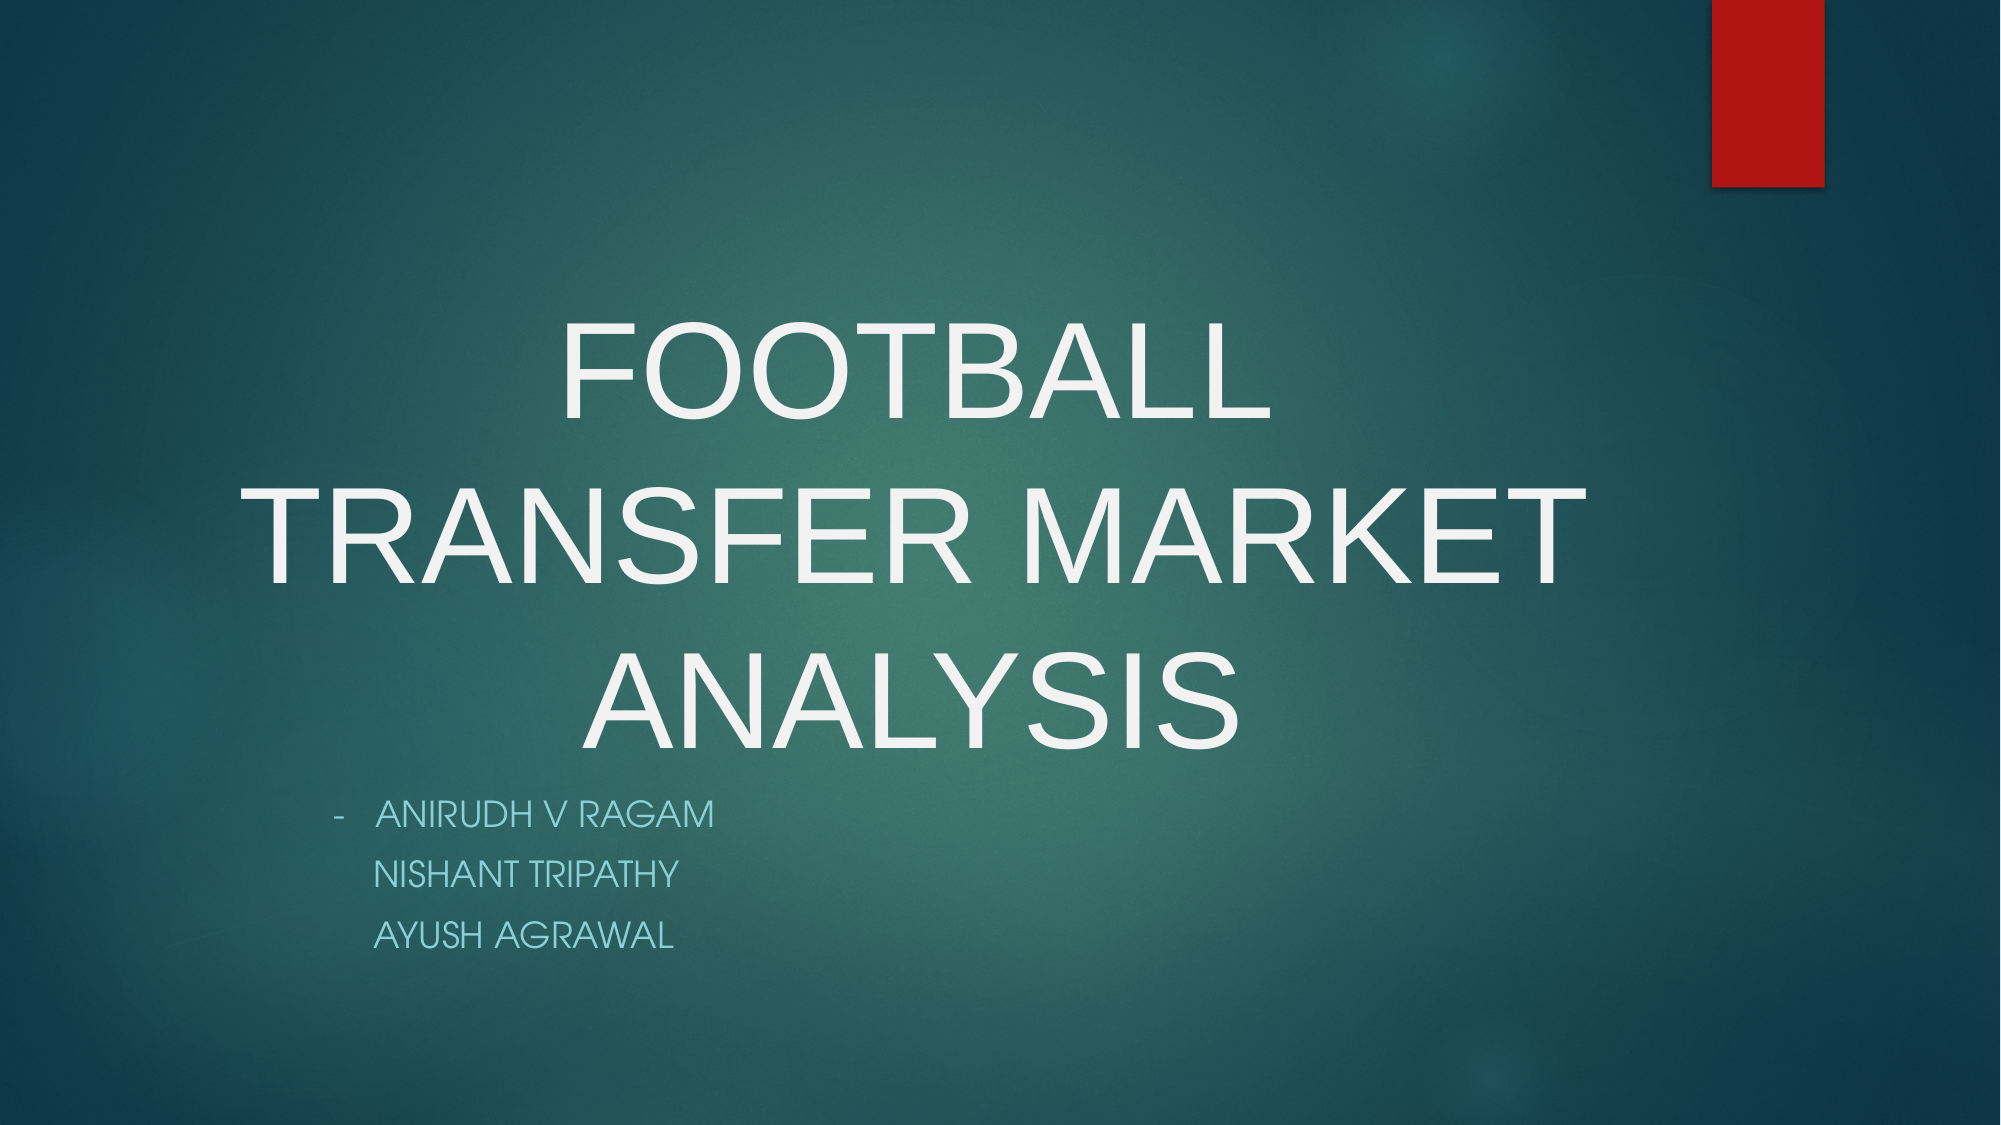

# FOOTBALL TRANSFER MARKET ANALYSIS
															-   Anirudh V RAGAM
															    NISHANT TRIPATHY
															    AYUSH AGRAWAL